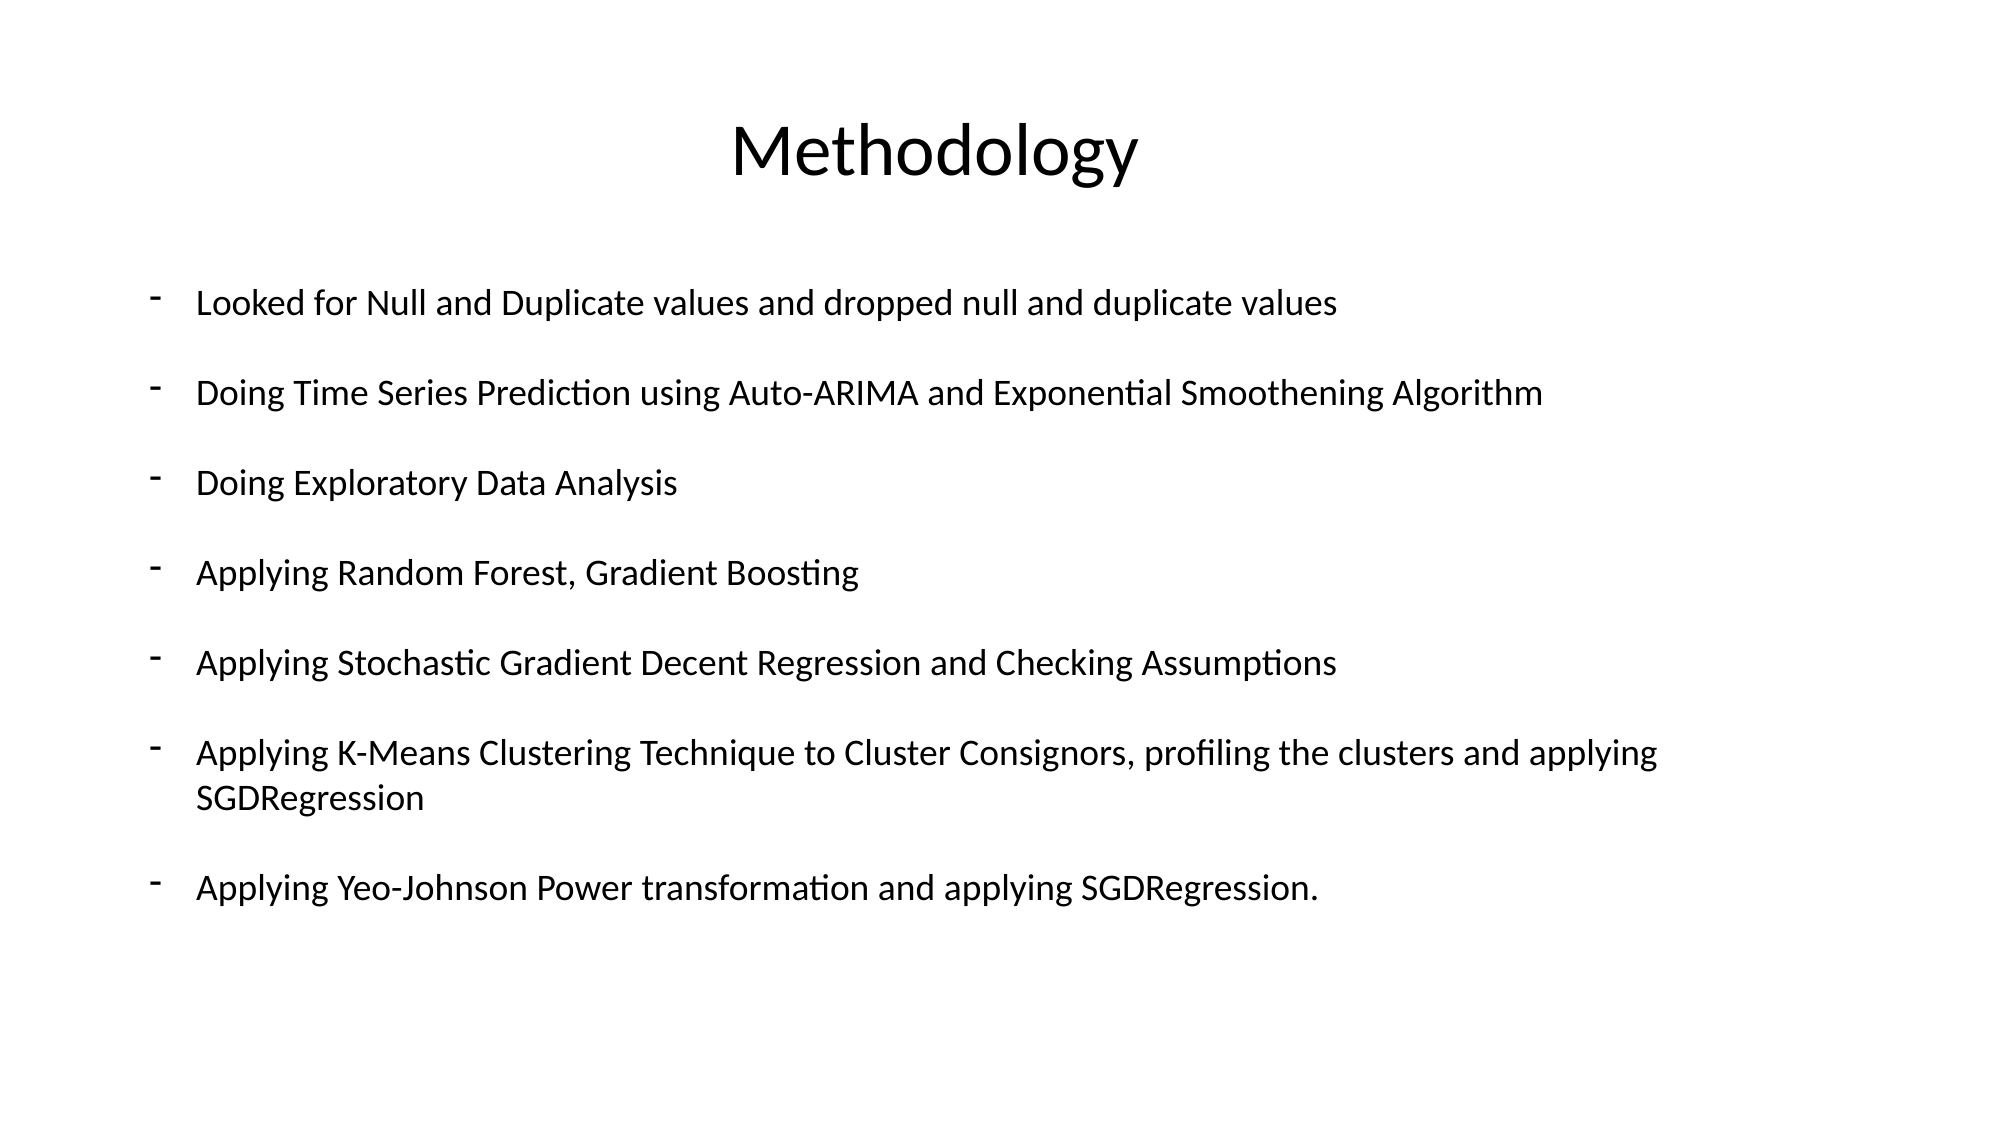

Methodology
Looked for Null and Duplicate values and dropped null and duplicate values

Doing Time Series Prediction using Auto-ARIMA and Exponential Smoothening Algorithm

Doing Exploratory Data Analysis

Applying Random Forest, Gradient Boosting

Applying Stochastic Gradient Decent Regression and Checking Assumptions

Applying K-Means Clustering Technique to Cluster Consignors, profiling the clusters and applying SGDRegression

Applying Yeo-Johnson Power transformation and applying SGDRegression.